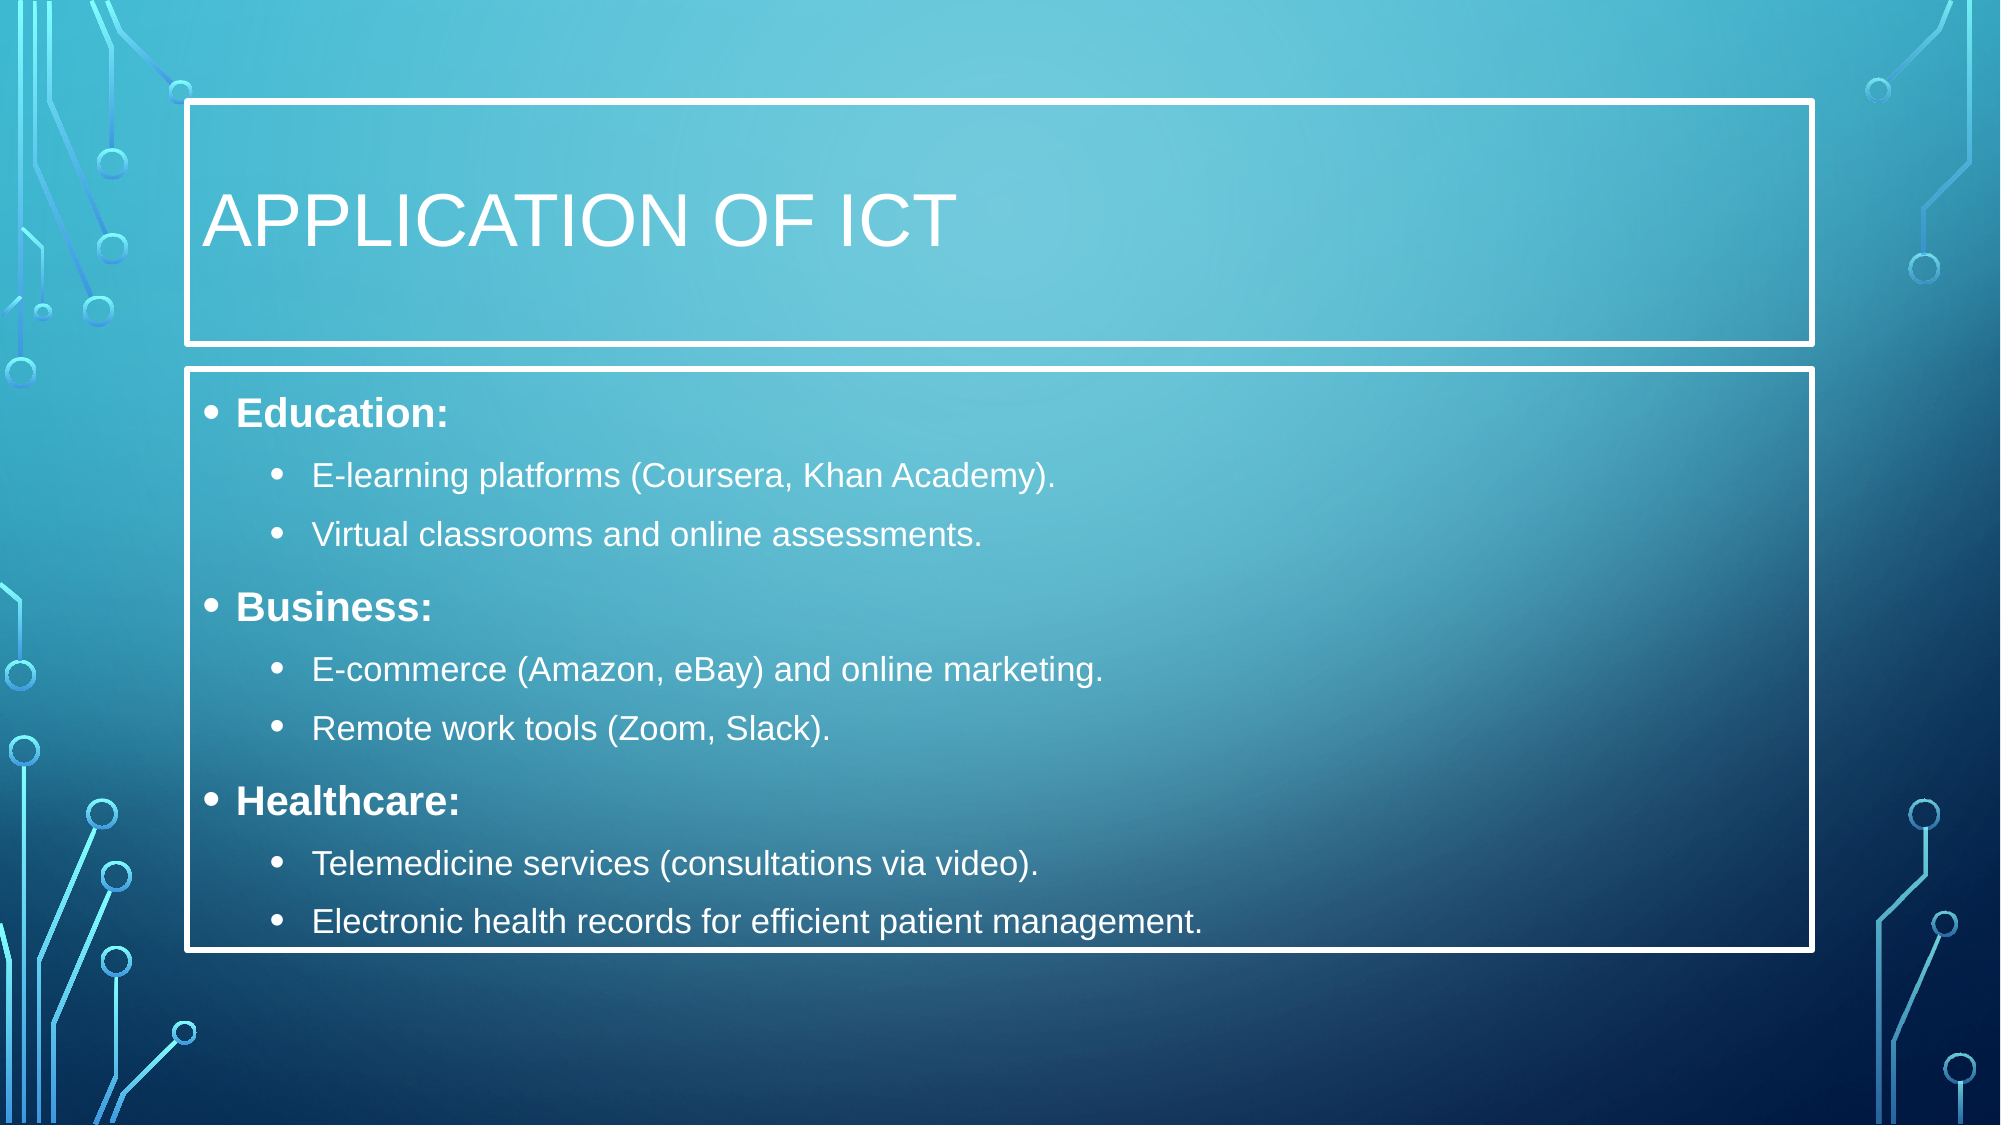

# Application of ICT
Education:
E-learning platforms (Coursera, Khan Academy).
Virtual classrooms and online assessments.
Business:
E-commerce (Amazon, eBay) and online marketing.
Remote work tools (Zoom, Slack).
Healthcare:
Telemedicine services (consultations via video).
Electronic health records for efficient patient management.